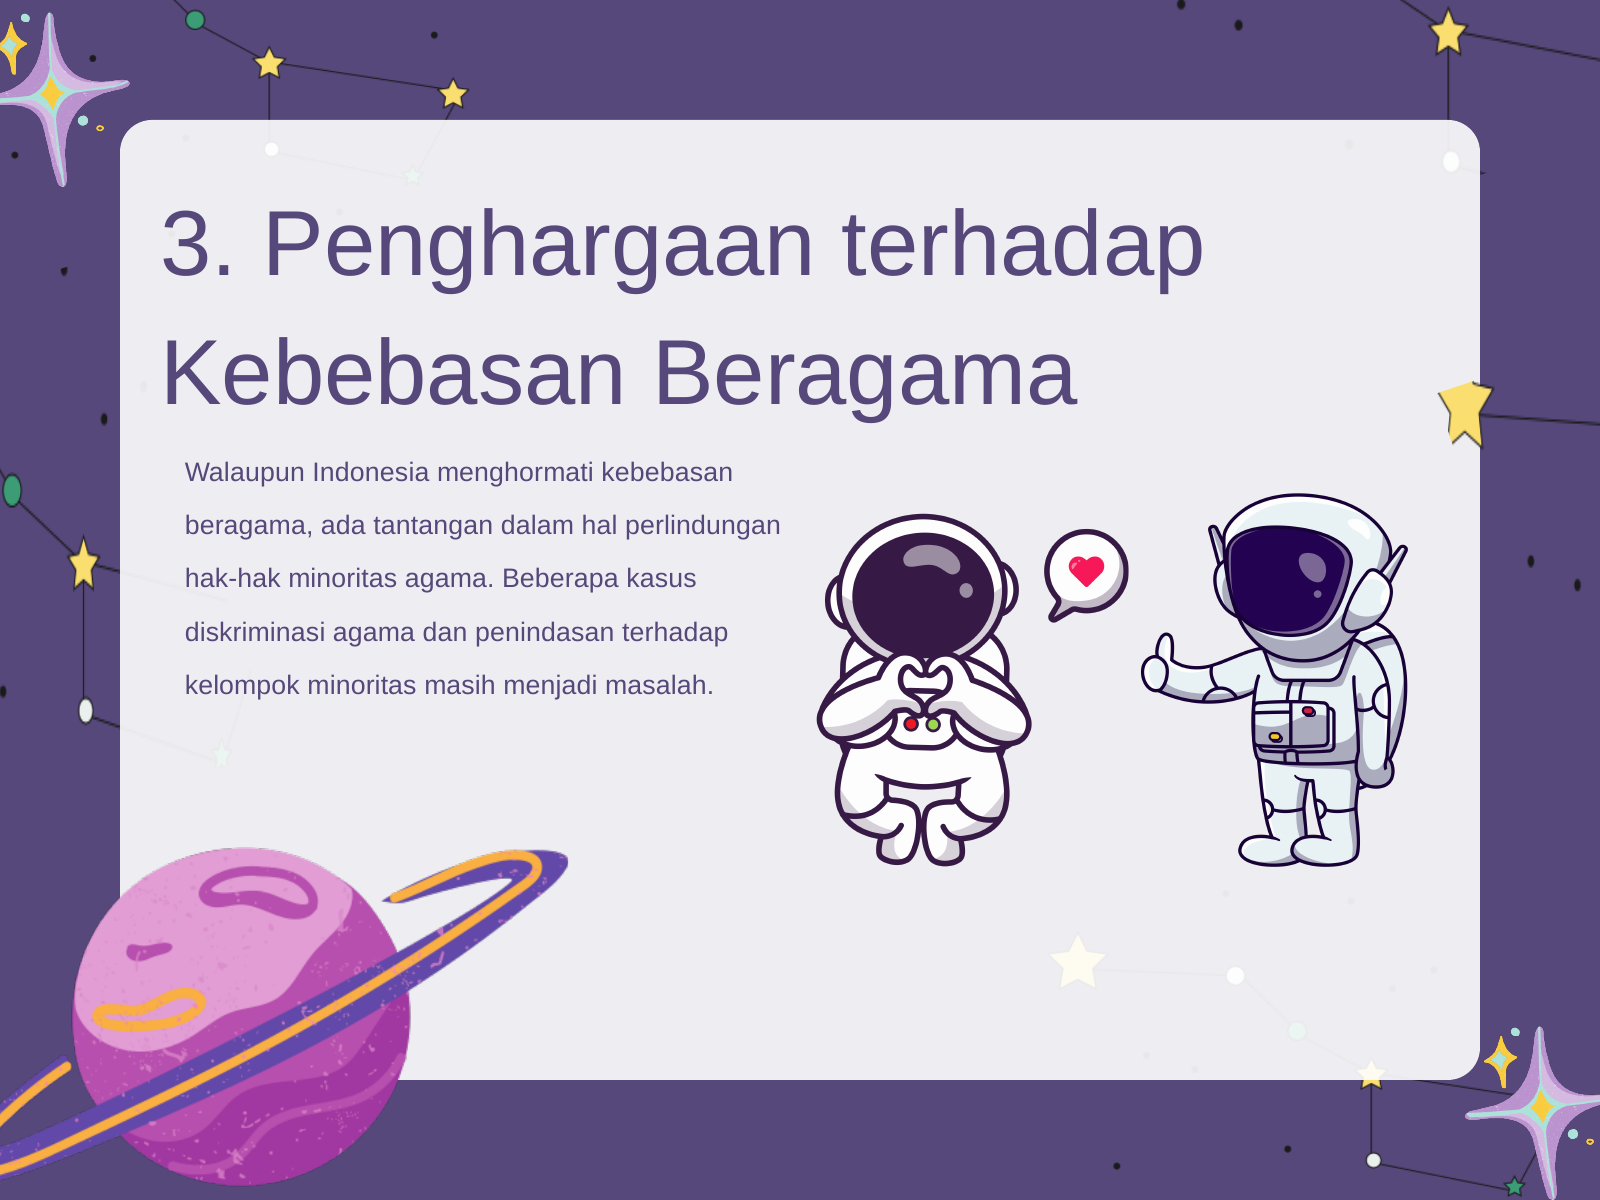

3. Penghargaan terhadap Kebebasan Beragama

Walaupun Indonesia menghormati kebebasan beragama, ada tantangan dalam hal perlindungan hak-hak minoritas agama. Beberapa kasus diskriminasi agama dan penindasan terhadap kelompok minoritas masih menjadi masalah.